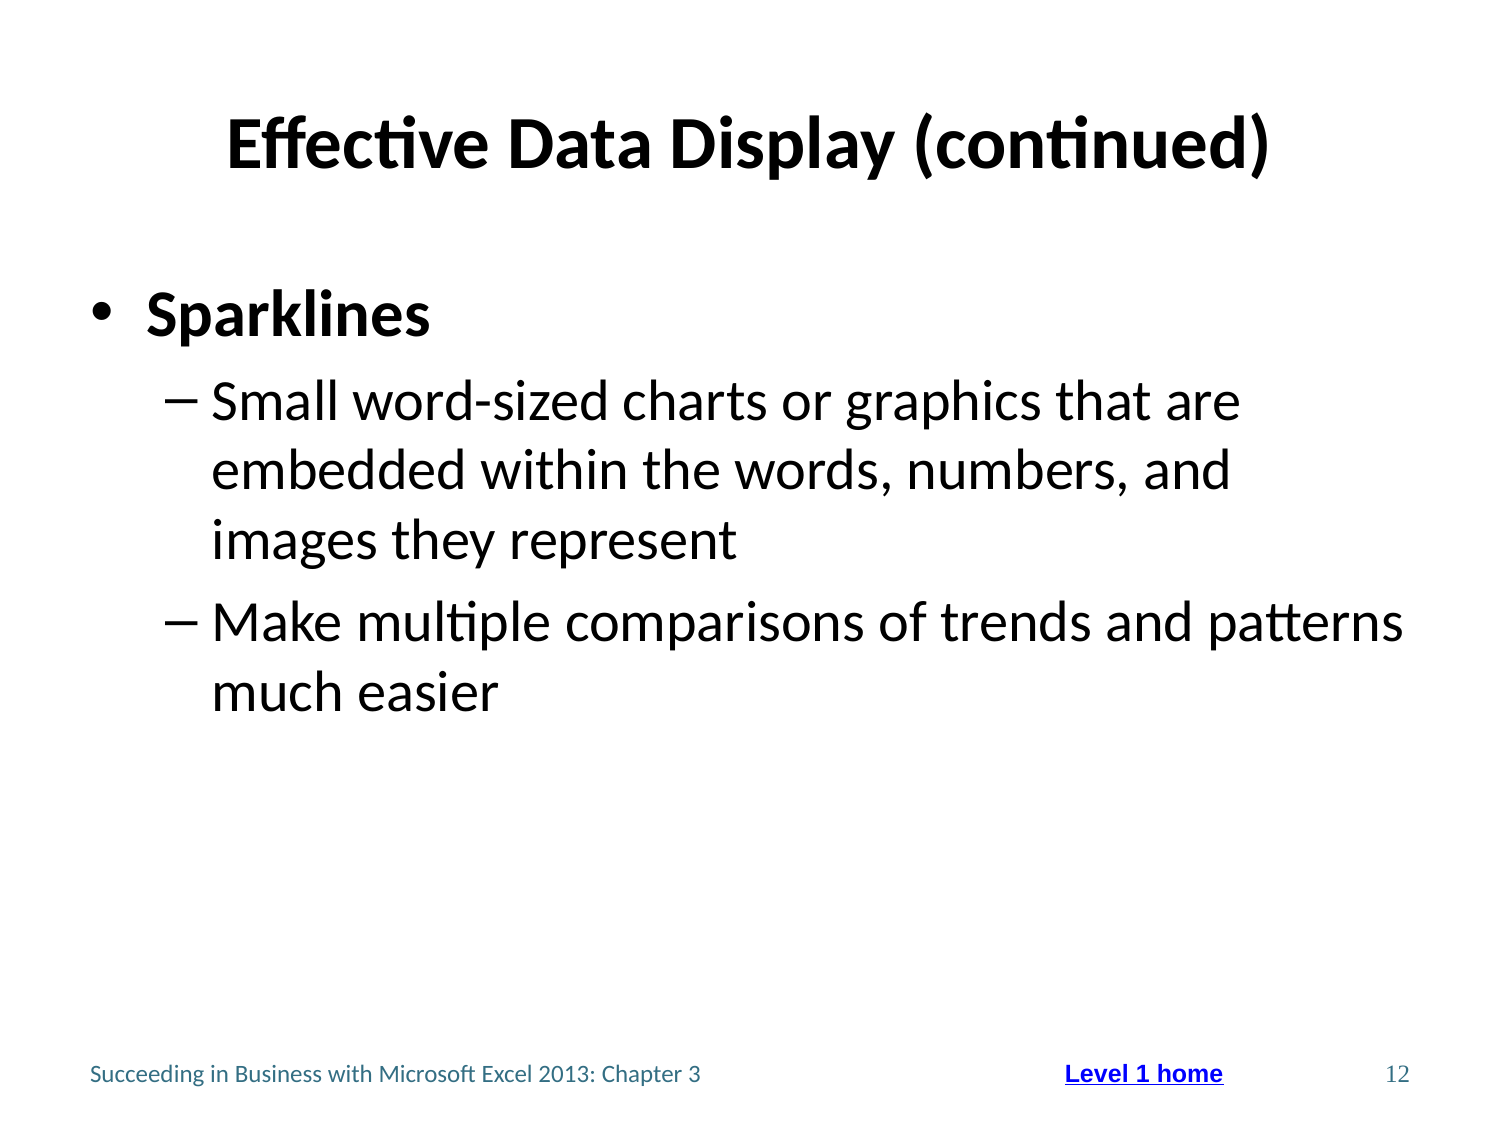

# Effective Data Display (continued)
Sparklines
Small word-sized charts or graphics that are embedded within the words, numbers, and images they represent
Make multiple comparisons of trends and patterns much easier
Succeeding in Business with Microsoft Excel 2013: Chapter 3
12
Level 1 home